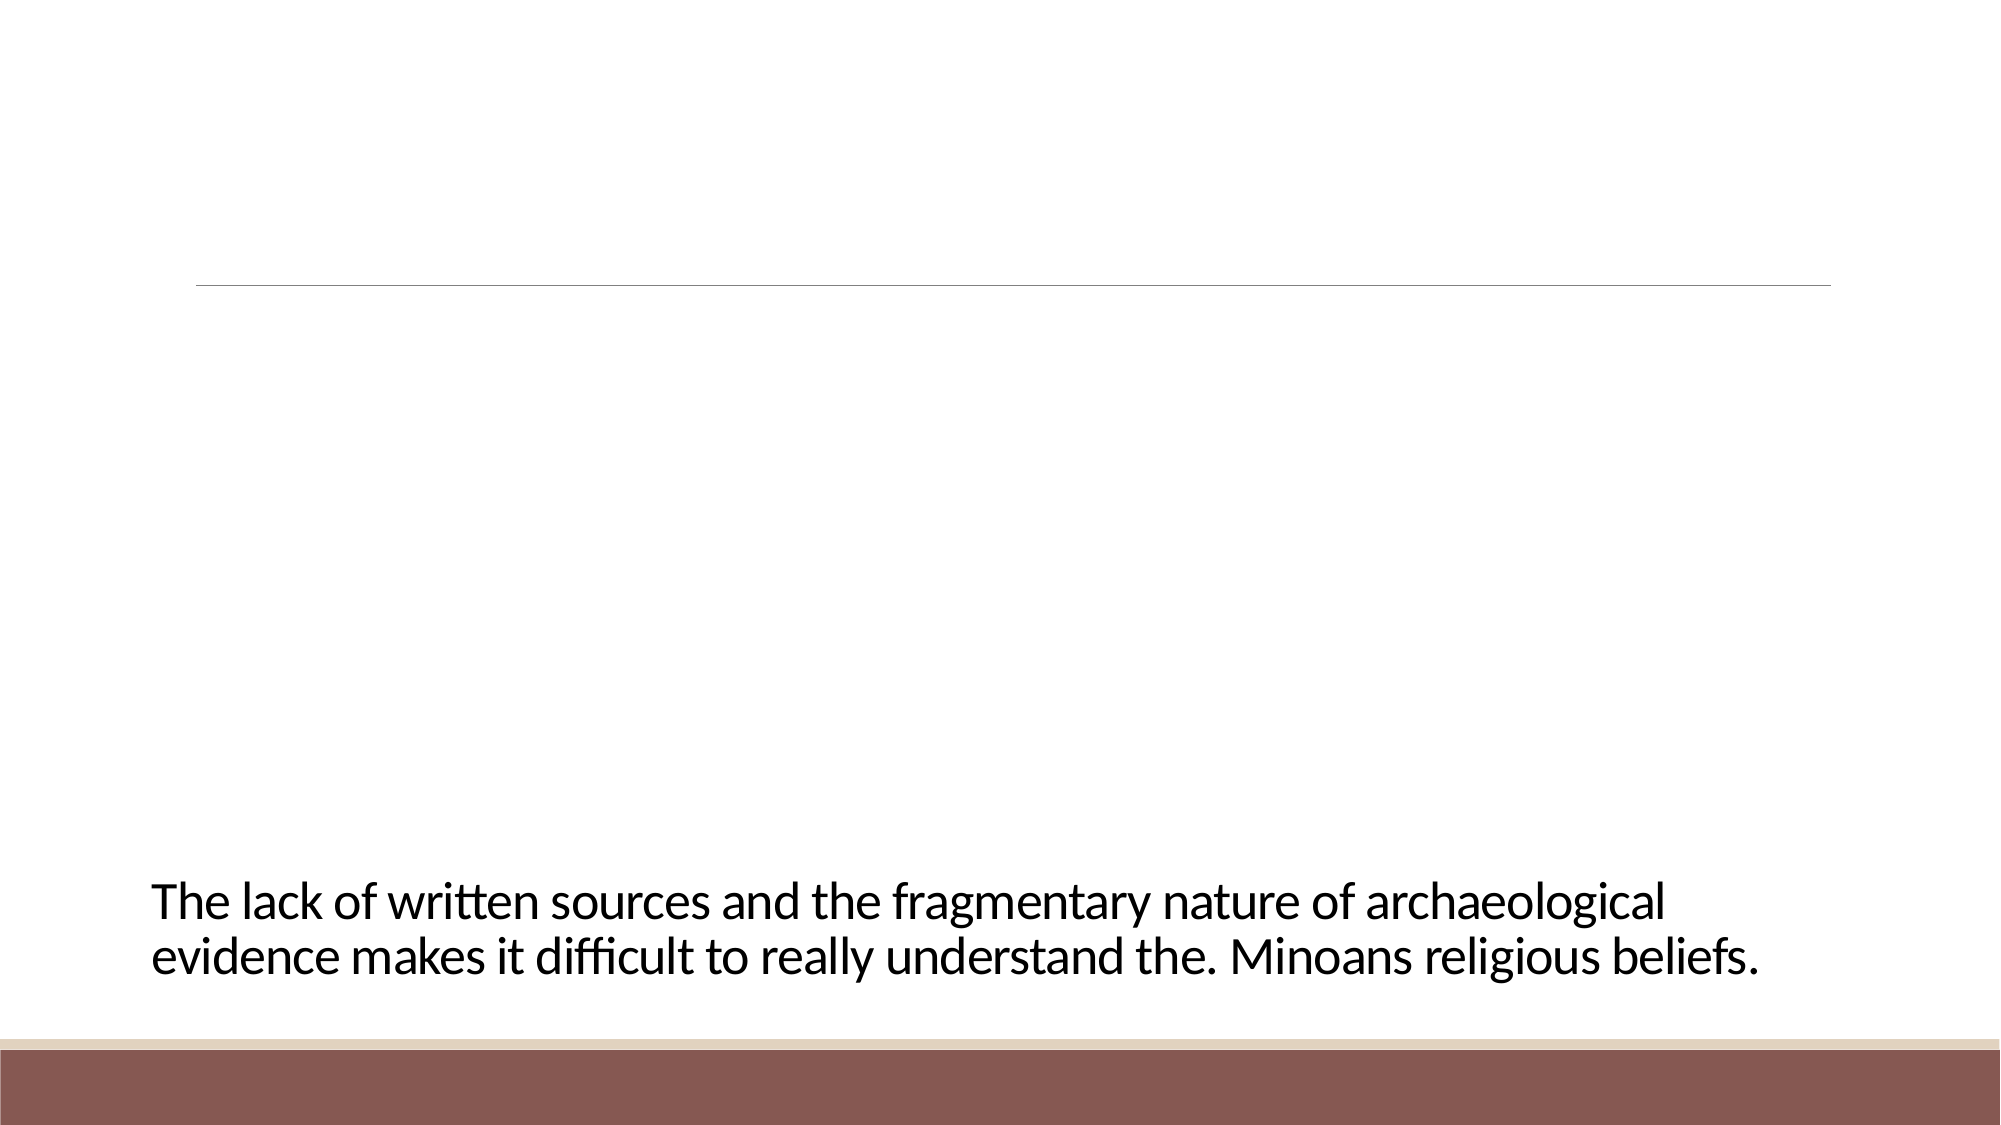

# The lack of written sources and the fragmentary nature of archaeological evidence makes it difficult to really understand the. Minoans religious beliefs.